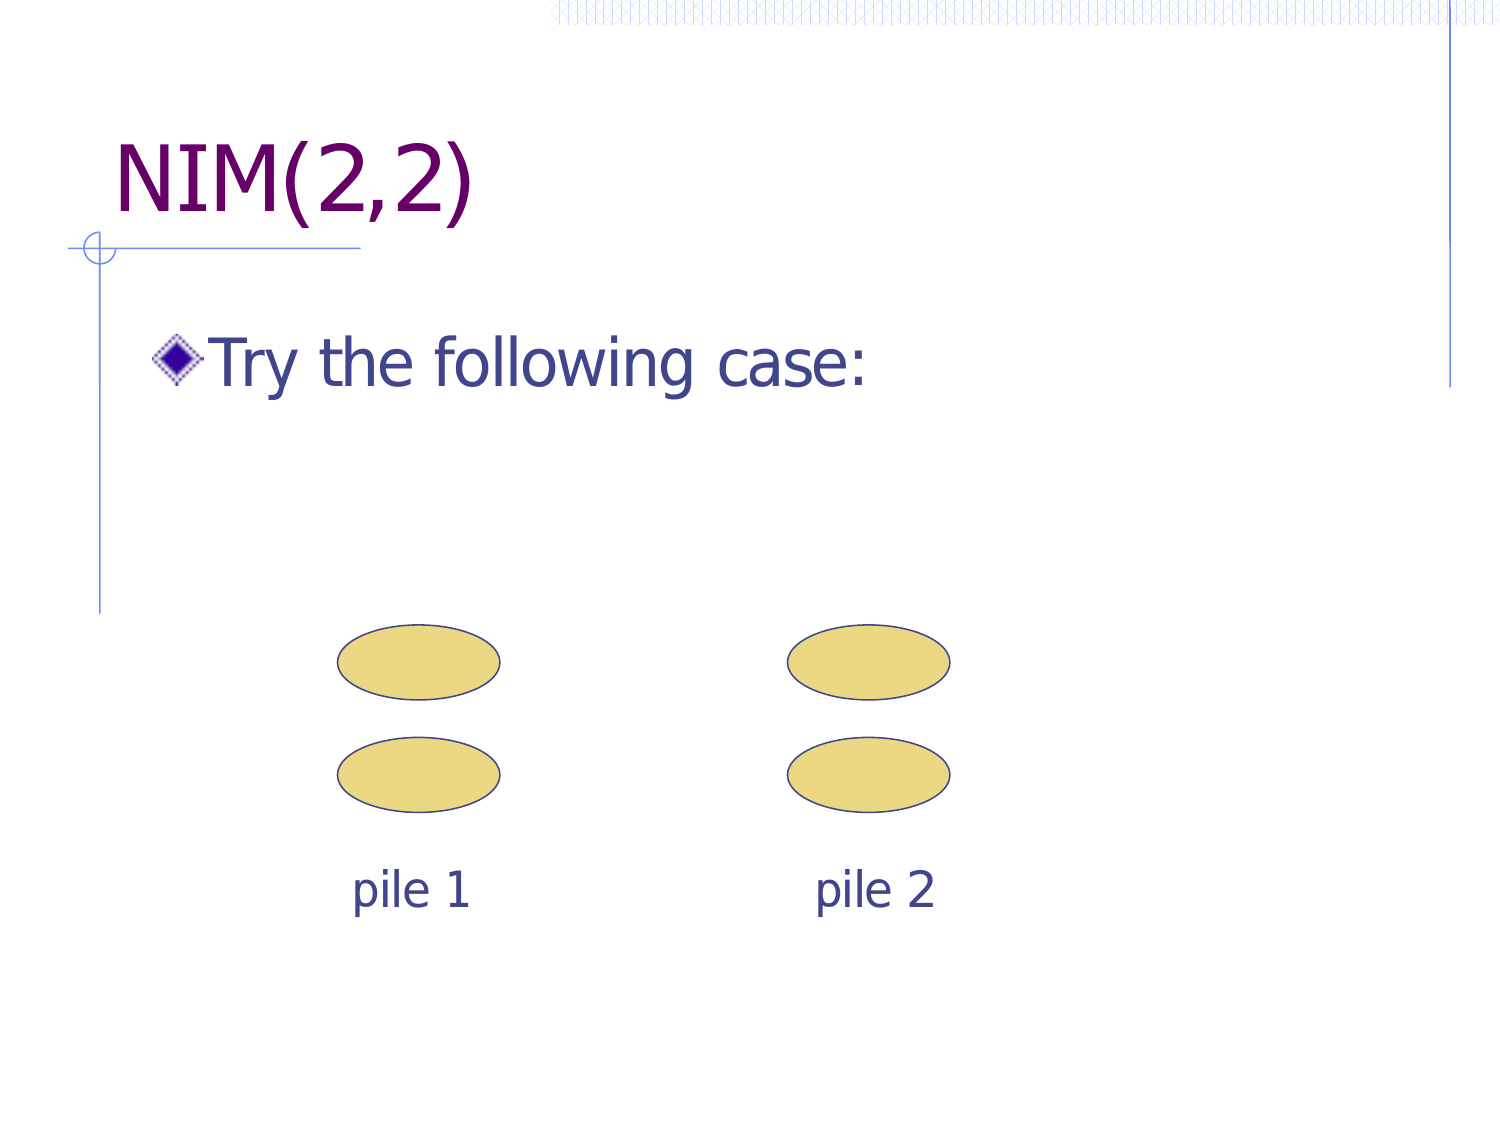

# NIM(2,2)
Try the following case:

pile 1
pile 2